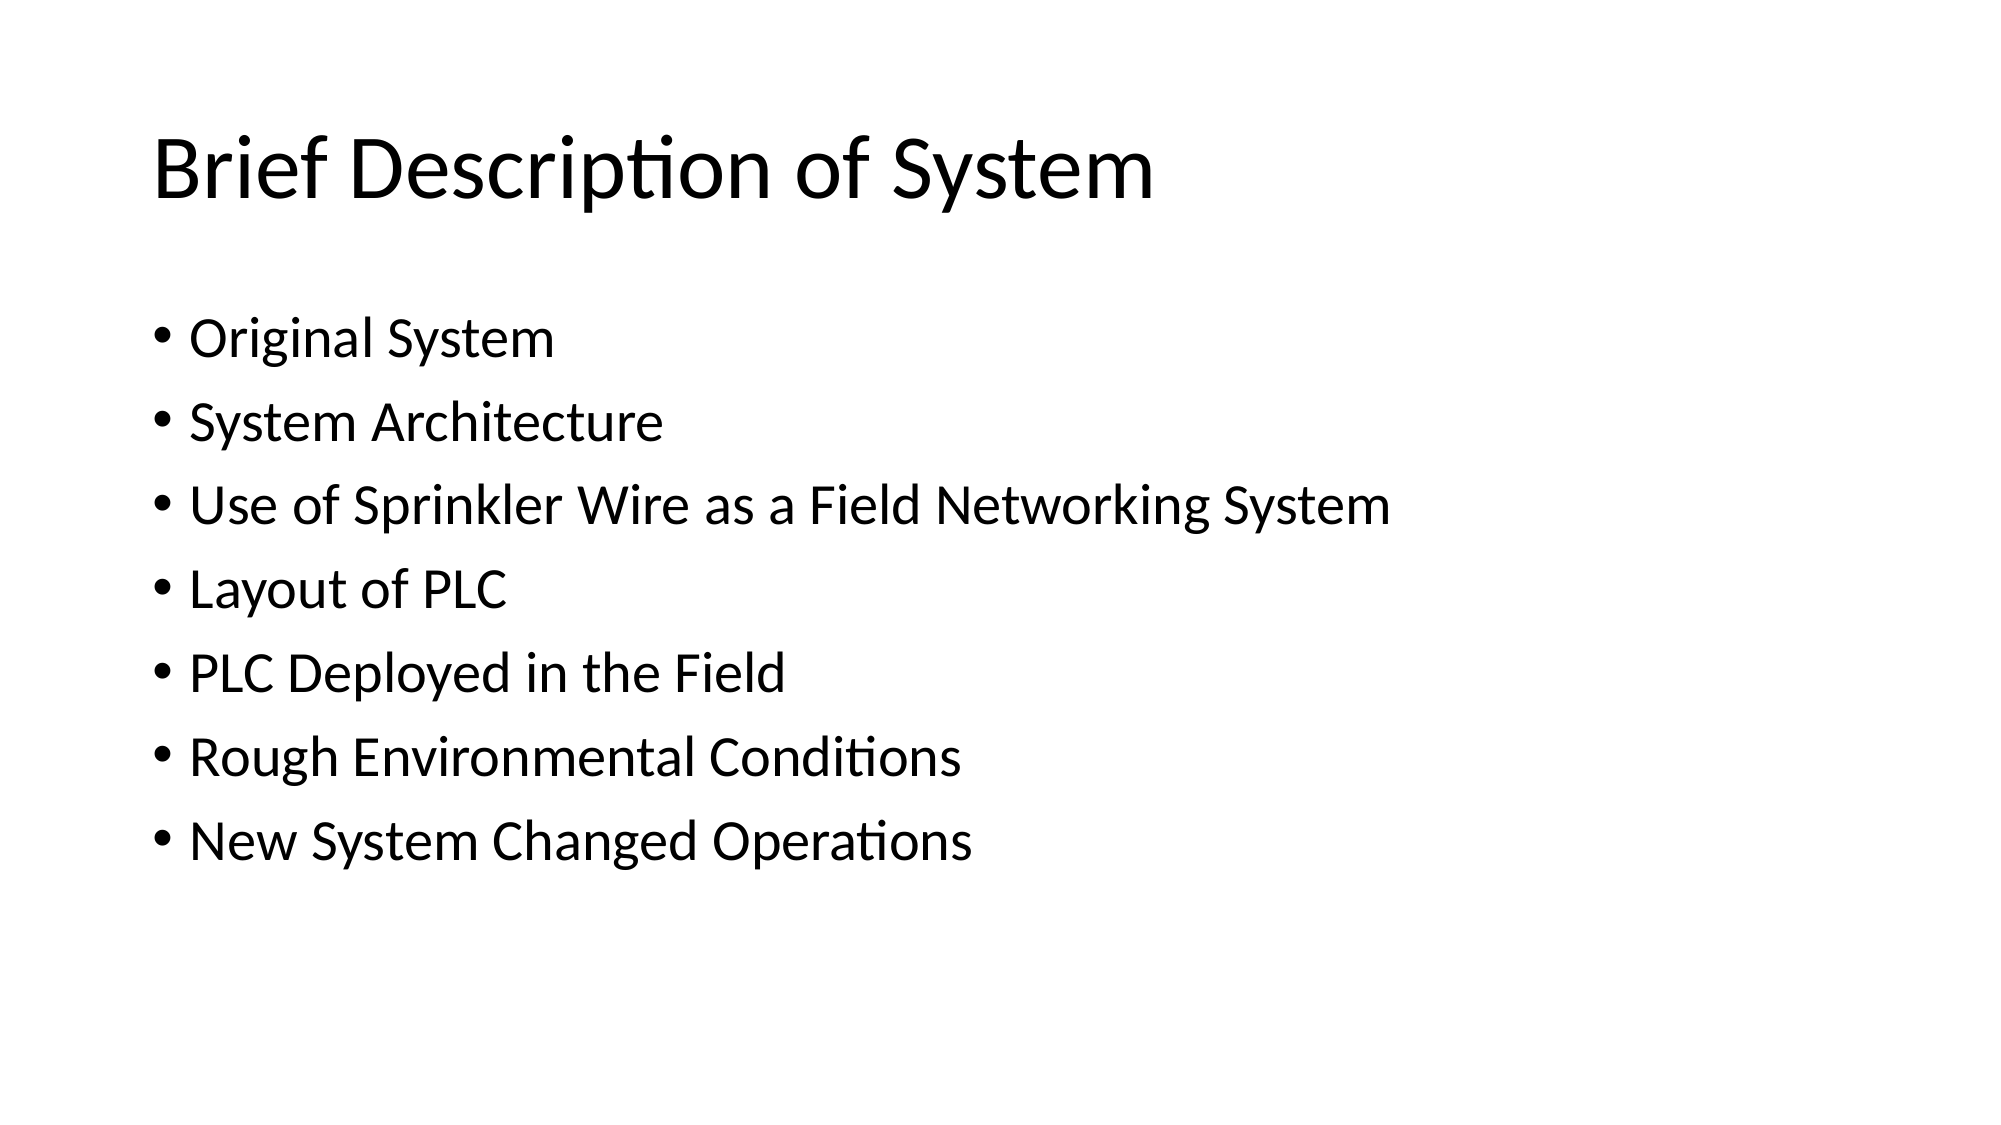

# Brief Description of System
Original System
System Architecture
Use of Sprinkler Wire as a Field Networking System
Layout of PLC
PLC Deployed in the Field
Rough Environmental Conditions
New System Changed Operations